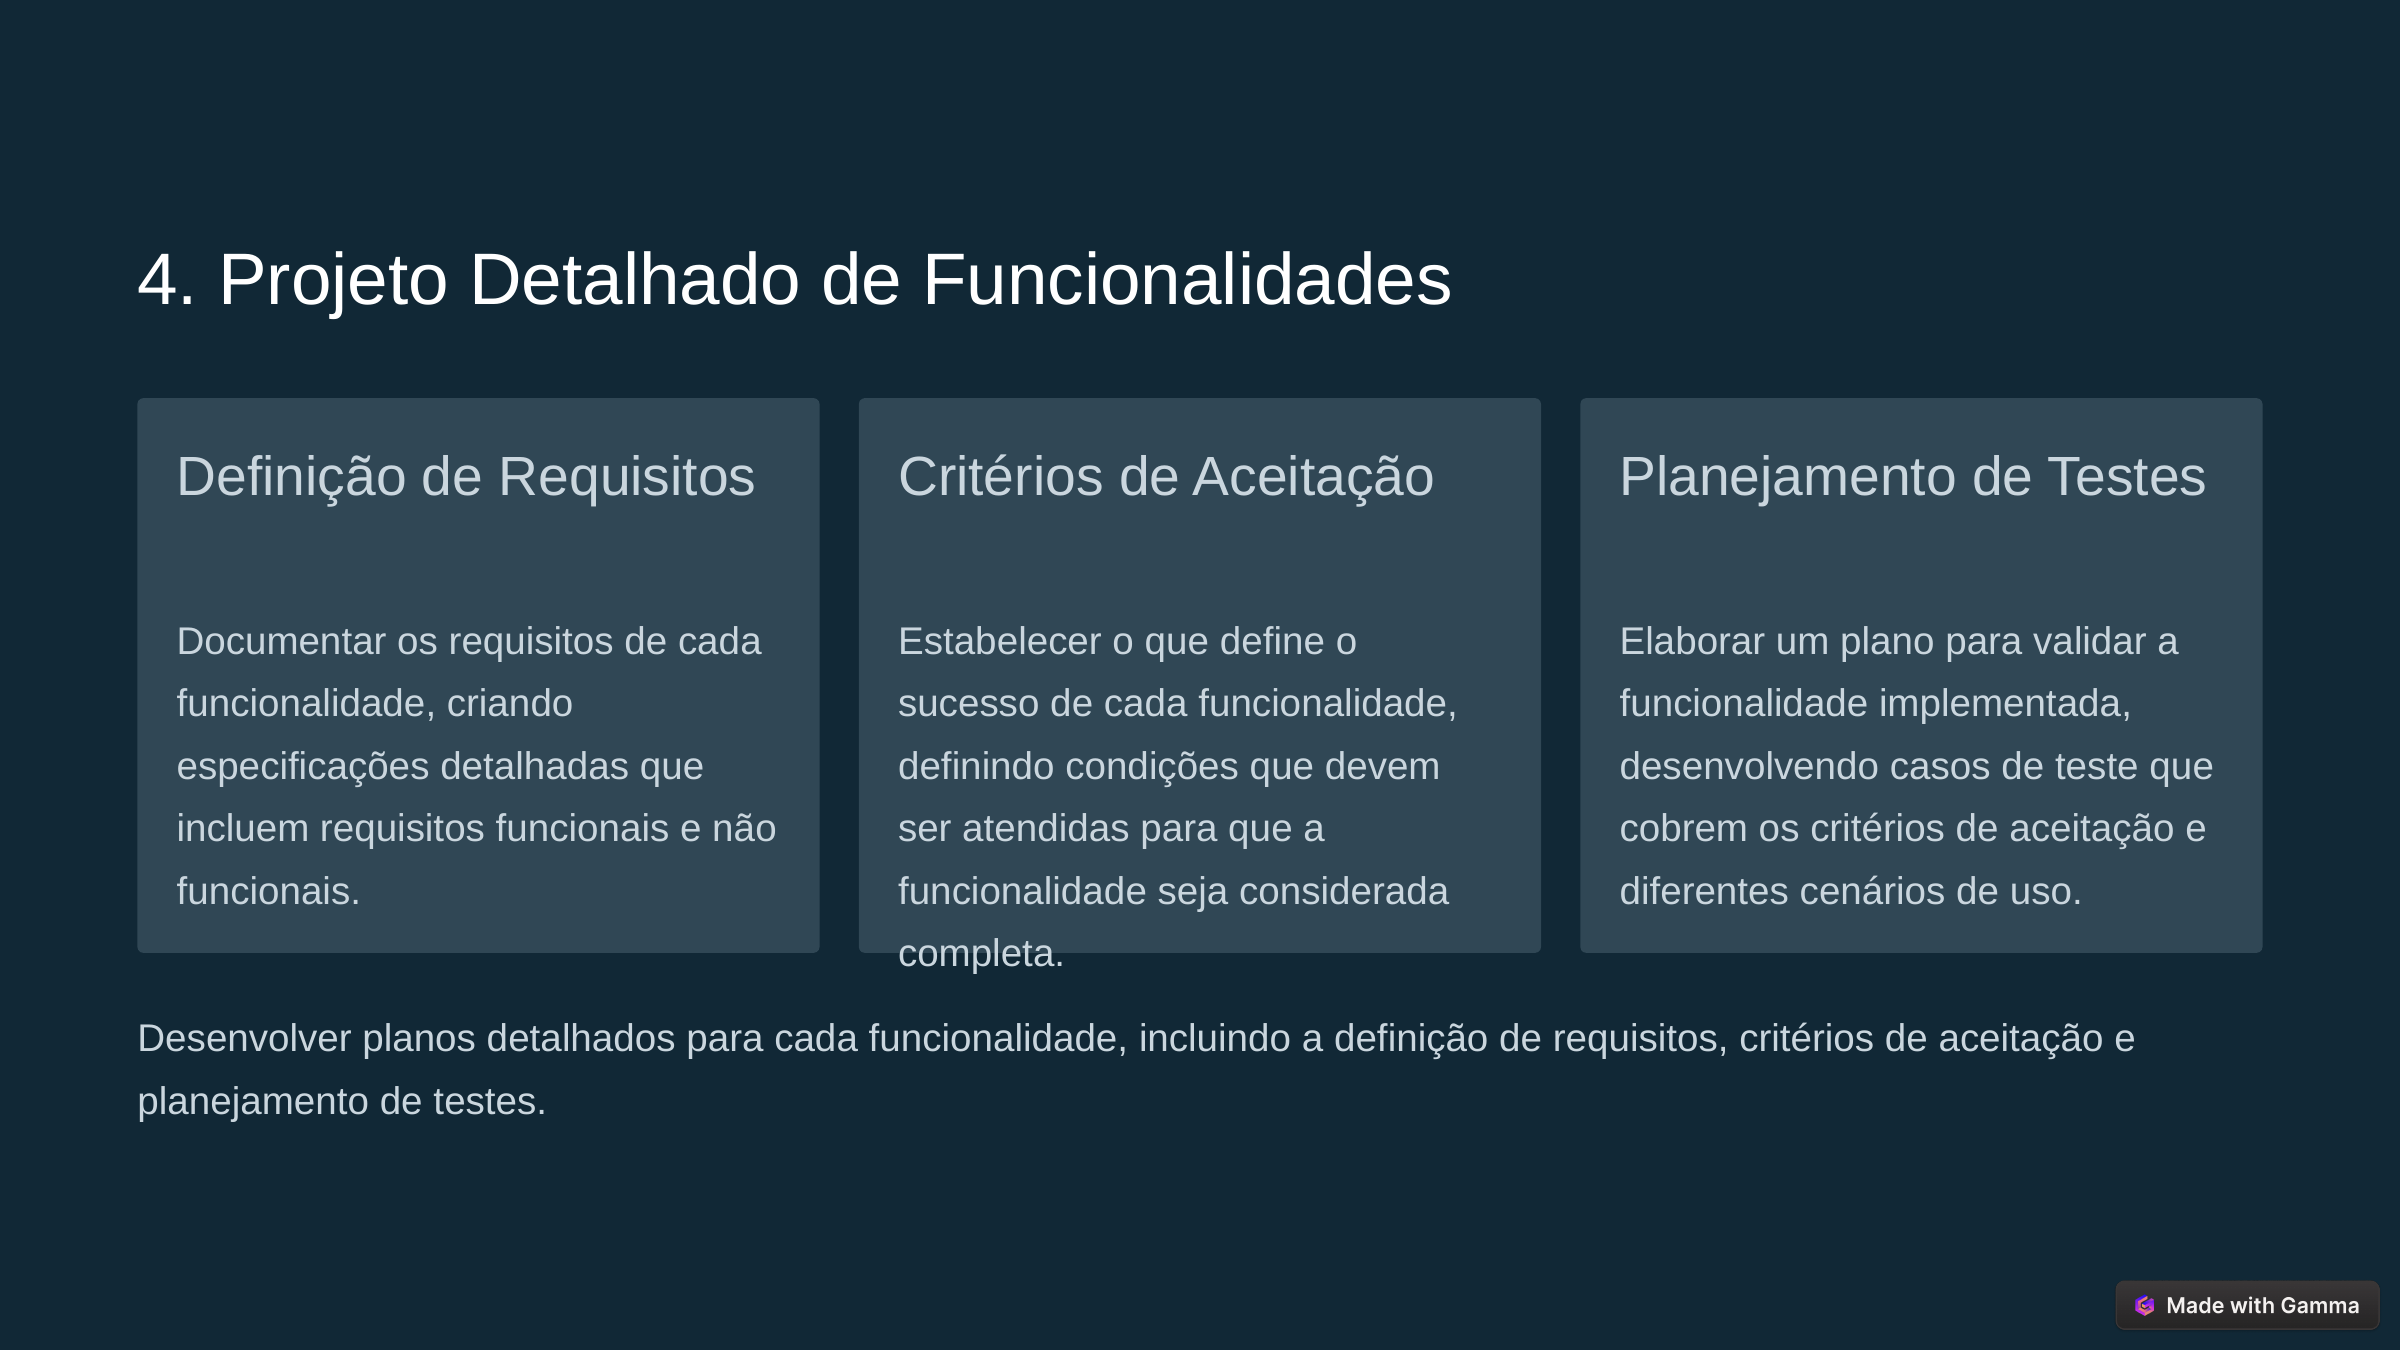

4. Projeto Detalhado de Funcionalidades

Definição de Requisitos
Critérios de Aceitação
Planejamento de Testes
Documentar os requisitos de cada funcionalidade, criando especificações detalhadas que incluem requisitos funcionais e não funcionais.
Estabelecer o que define o sucesso de cada funcionalidade, definindo condições que devem ser atendidas para que a funcionalidade seja considerada completa.
Elaborar um plano para validar a funcionalidade implementada, desenvolvendo casos de teste que cobrem os critérios de aceitação e diferentes cenários de uso.
Desenvolver planos detalhados para cada funcionalidade, incluindo a definição de requisitos, critérios de aceitação e planejamento de testes.